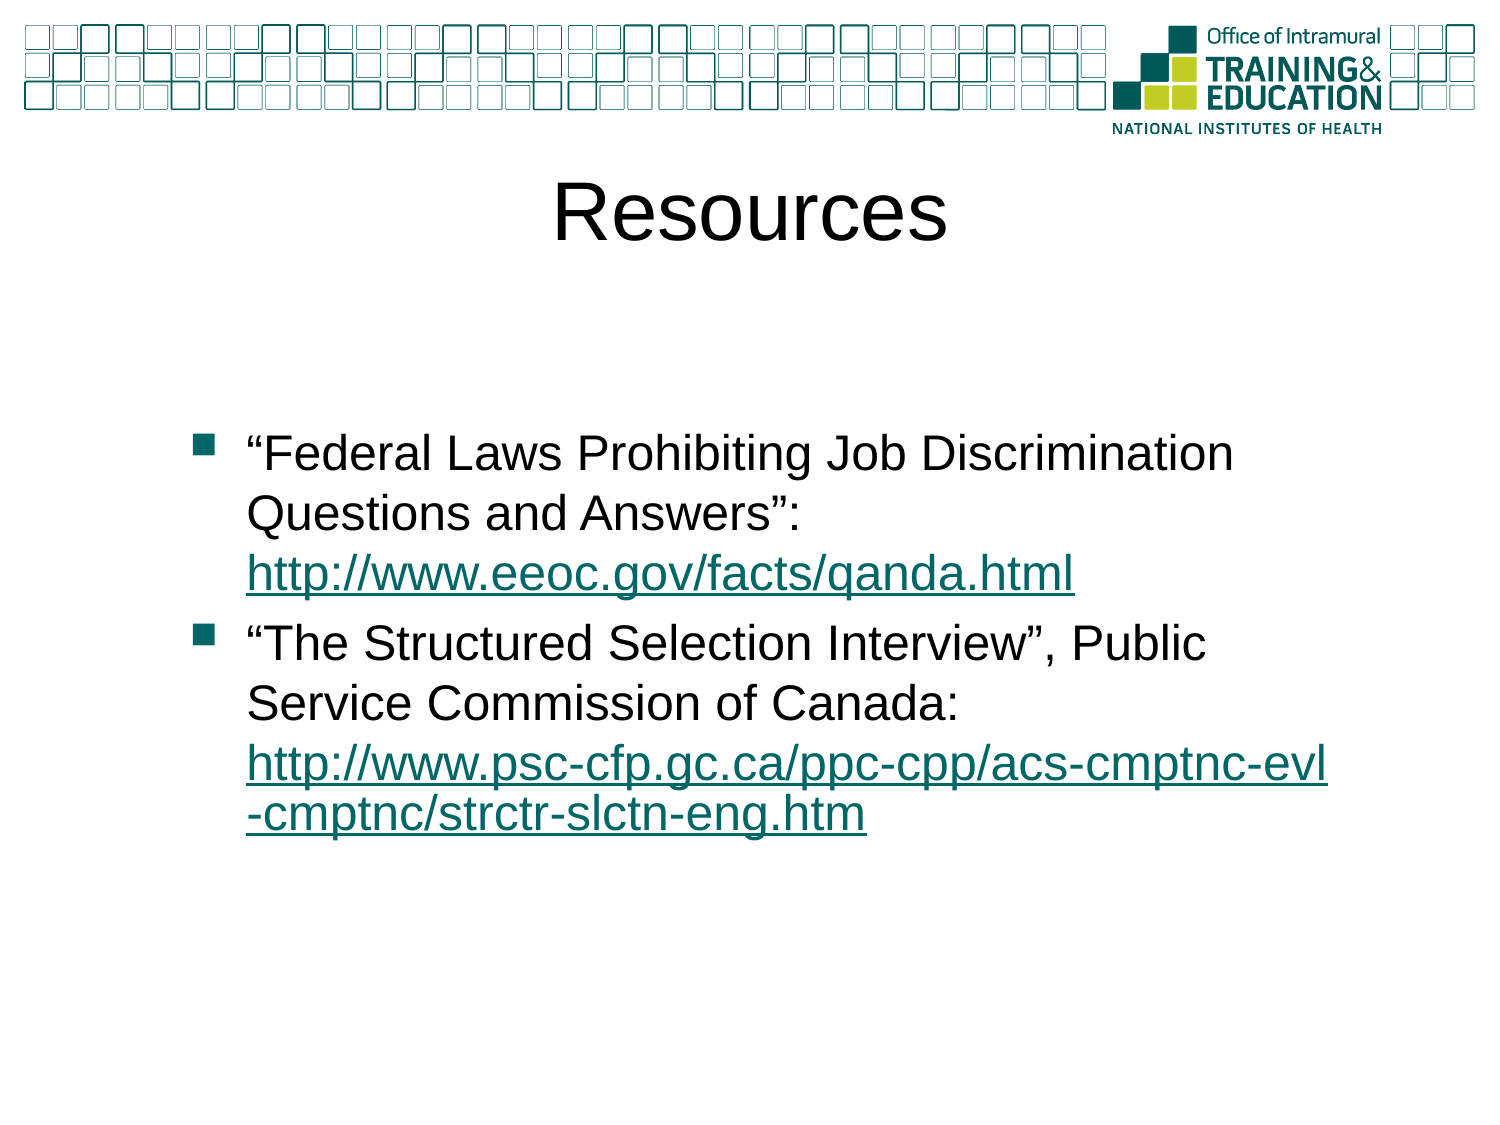

# Resources
“Federal Laws Prohibiting Job Discrimination Questions and Answers”: http://www.eeoc.gov/facts/qanda.html
“The Structured Selection Interview”, Public Service Commission of Canada: http://www.psc-cfp.gc.ca/ppc-cpp/acs-cmptnc-evl-cmptnc/strctr-slctn-eng.htm